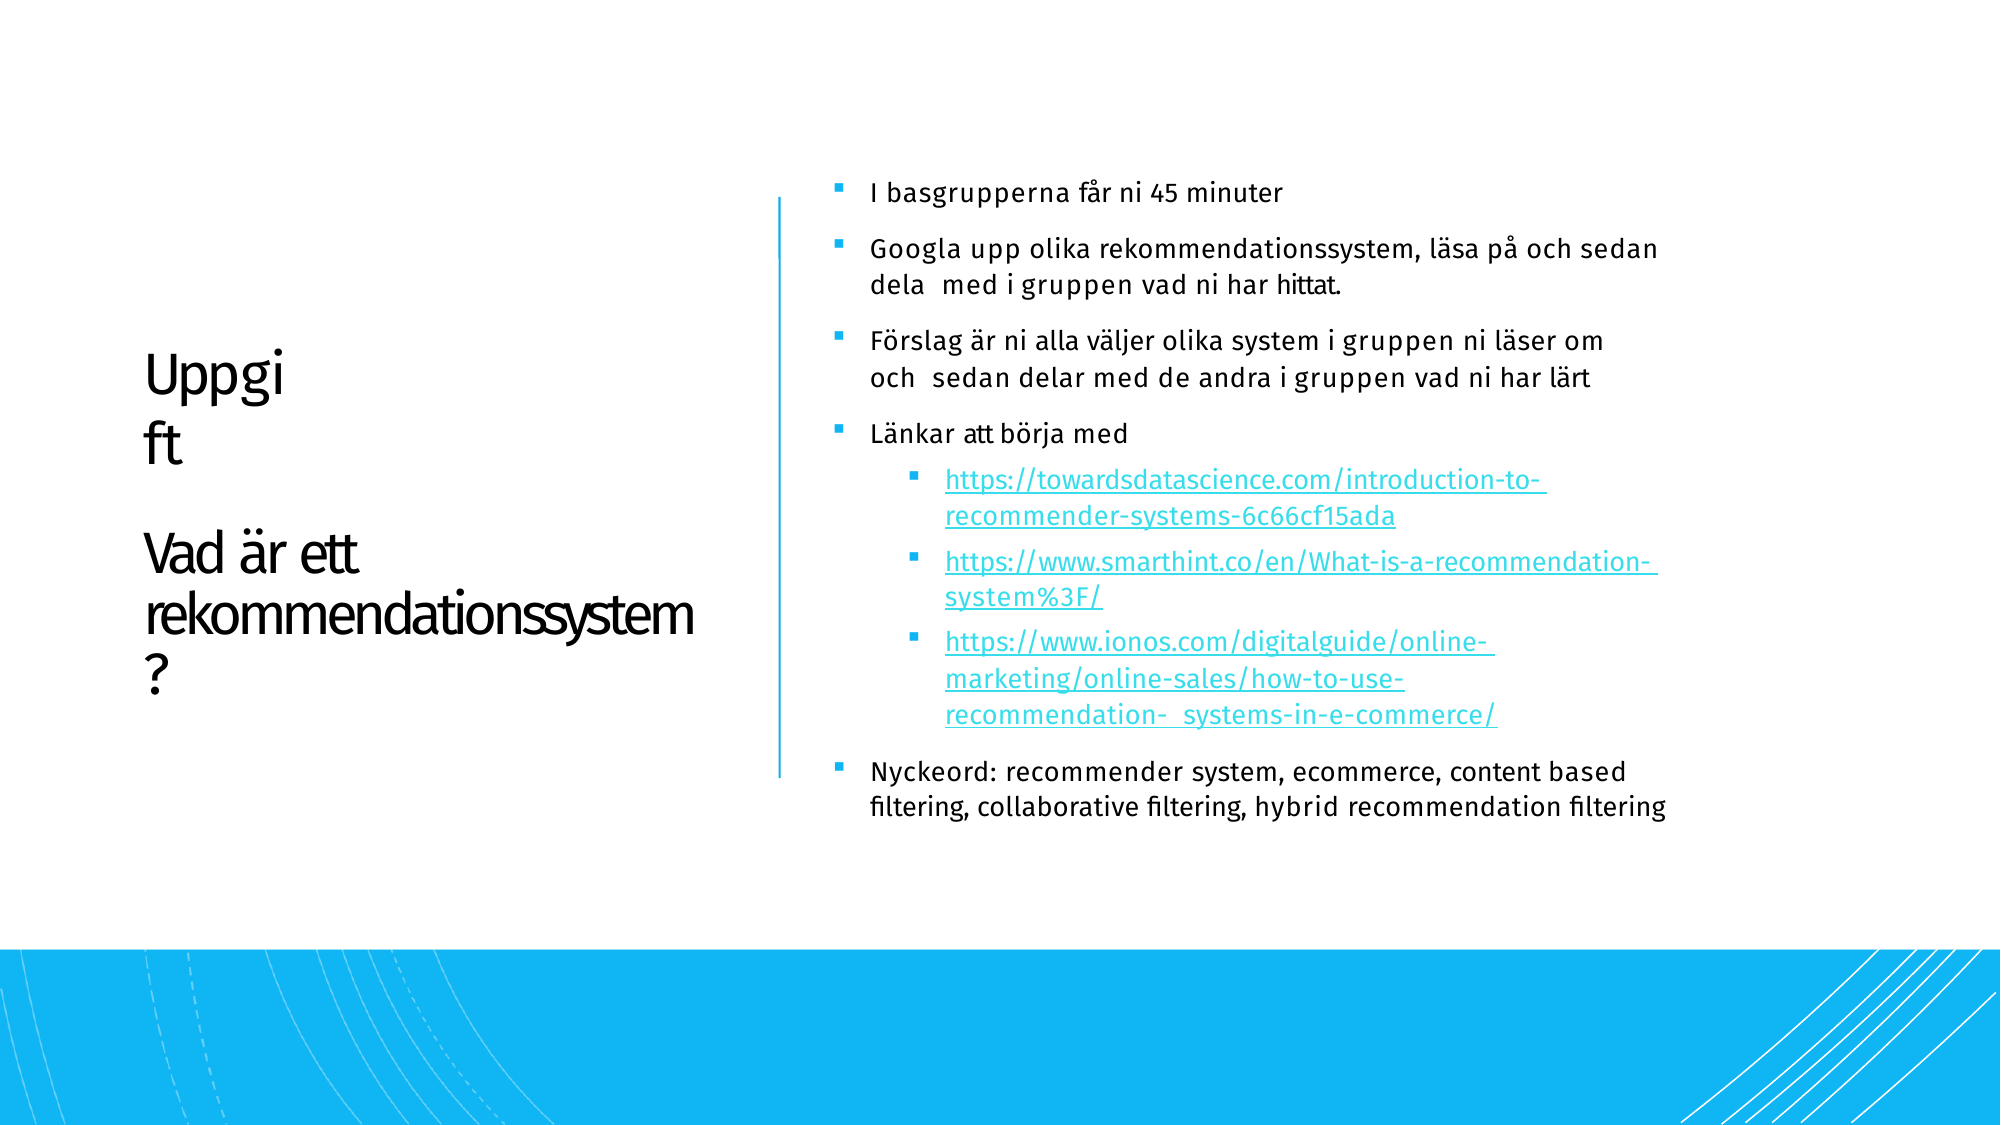

I basgrupperna får ni 45 minuter
Googla upp olika rekommendationssystem, läsa på och sedan dela  med i gruppen vad ni har hittat.
Förslag är ni alla väljer olika system i gruppen ni läser om och  sedan delar med de andra i gruppen vad ni har lärt
Länkar att börja med

Uppgift
https://towardsdatascience.com/introduction-to-  recommender-systems-6c66cf15ada
https://www.smarthint.co/en/What-is-a-recommendation-  system%3F/
https://www.ionos.com/digitalguide/online-  marketing/online-sales/how-to-use-recommendation-  systems-in-e-commerce/
Vad är ett  rekommendationssystem?
Nyckeord: recommender system, ecommerce, content based  filtering, collaborative filtering, hybrid recommendation filtering